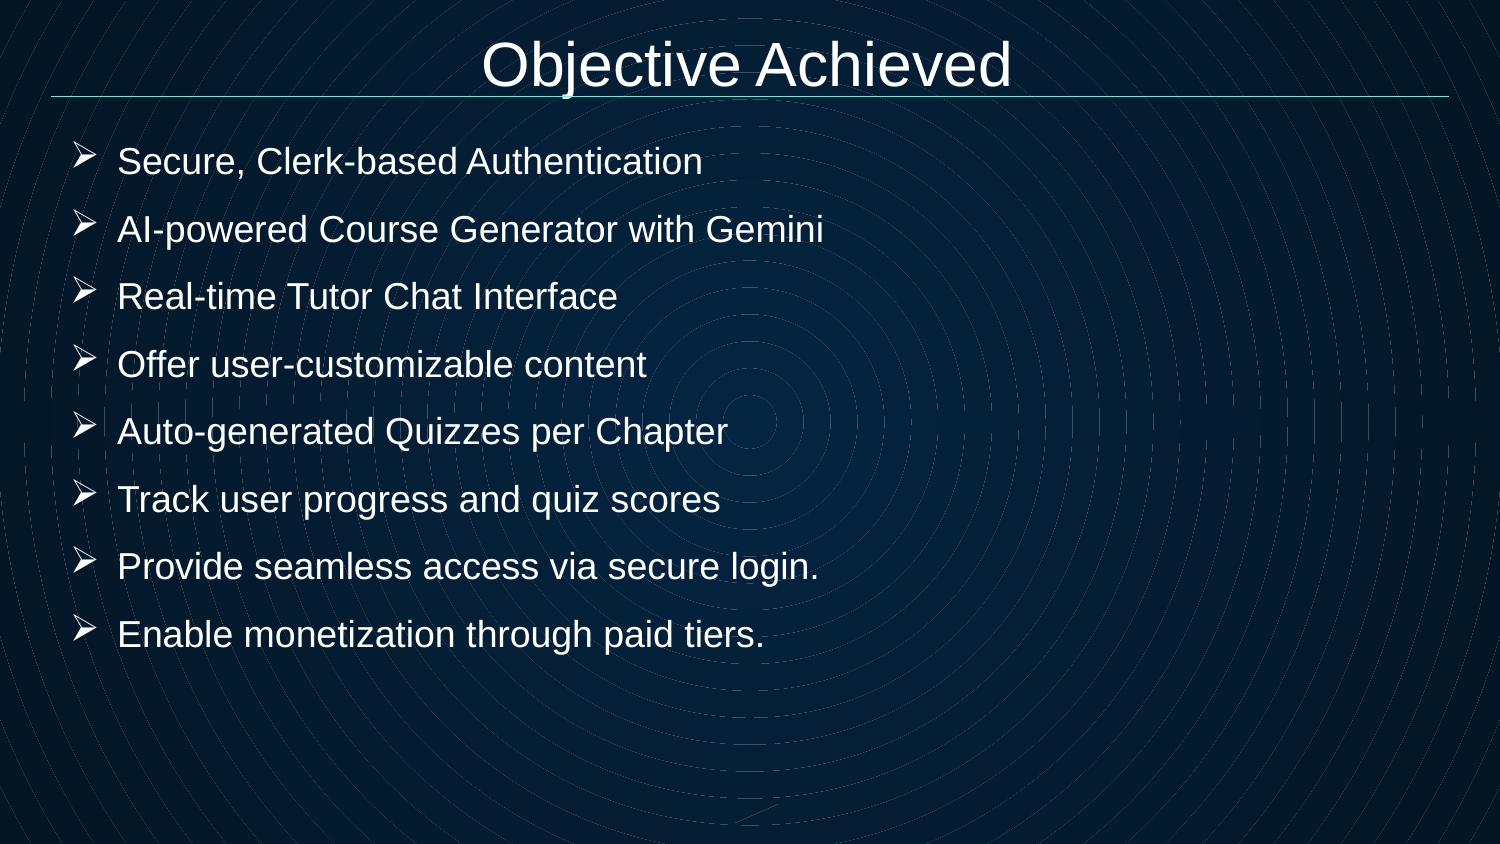

# Objective Achieved
Secure, Clerk-based Authentication
AI-powered Course Generator with Gemini
Real-time Tutor Chat Interface
Offer user-customizable content
Auto-generated Quizzes per Chapter
Track user progress and quiz scores
Provide seamless access via secure login.
Enable monetization through paid tiers.